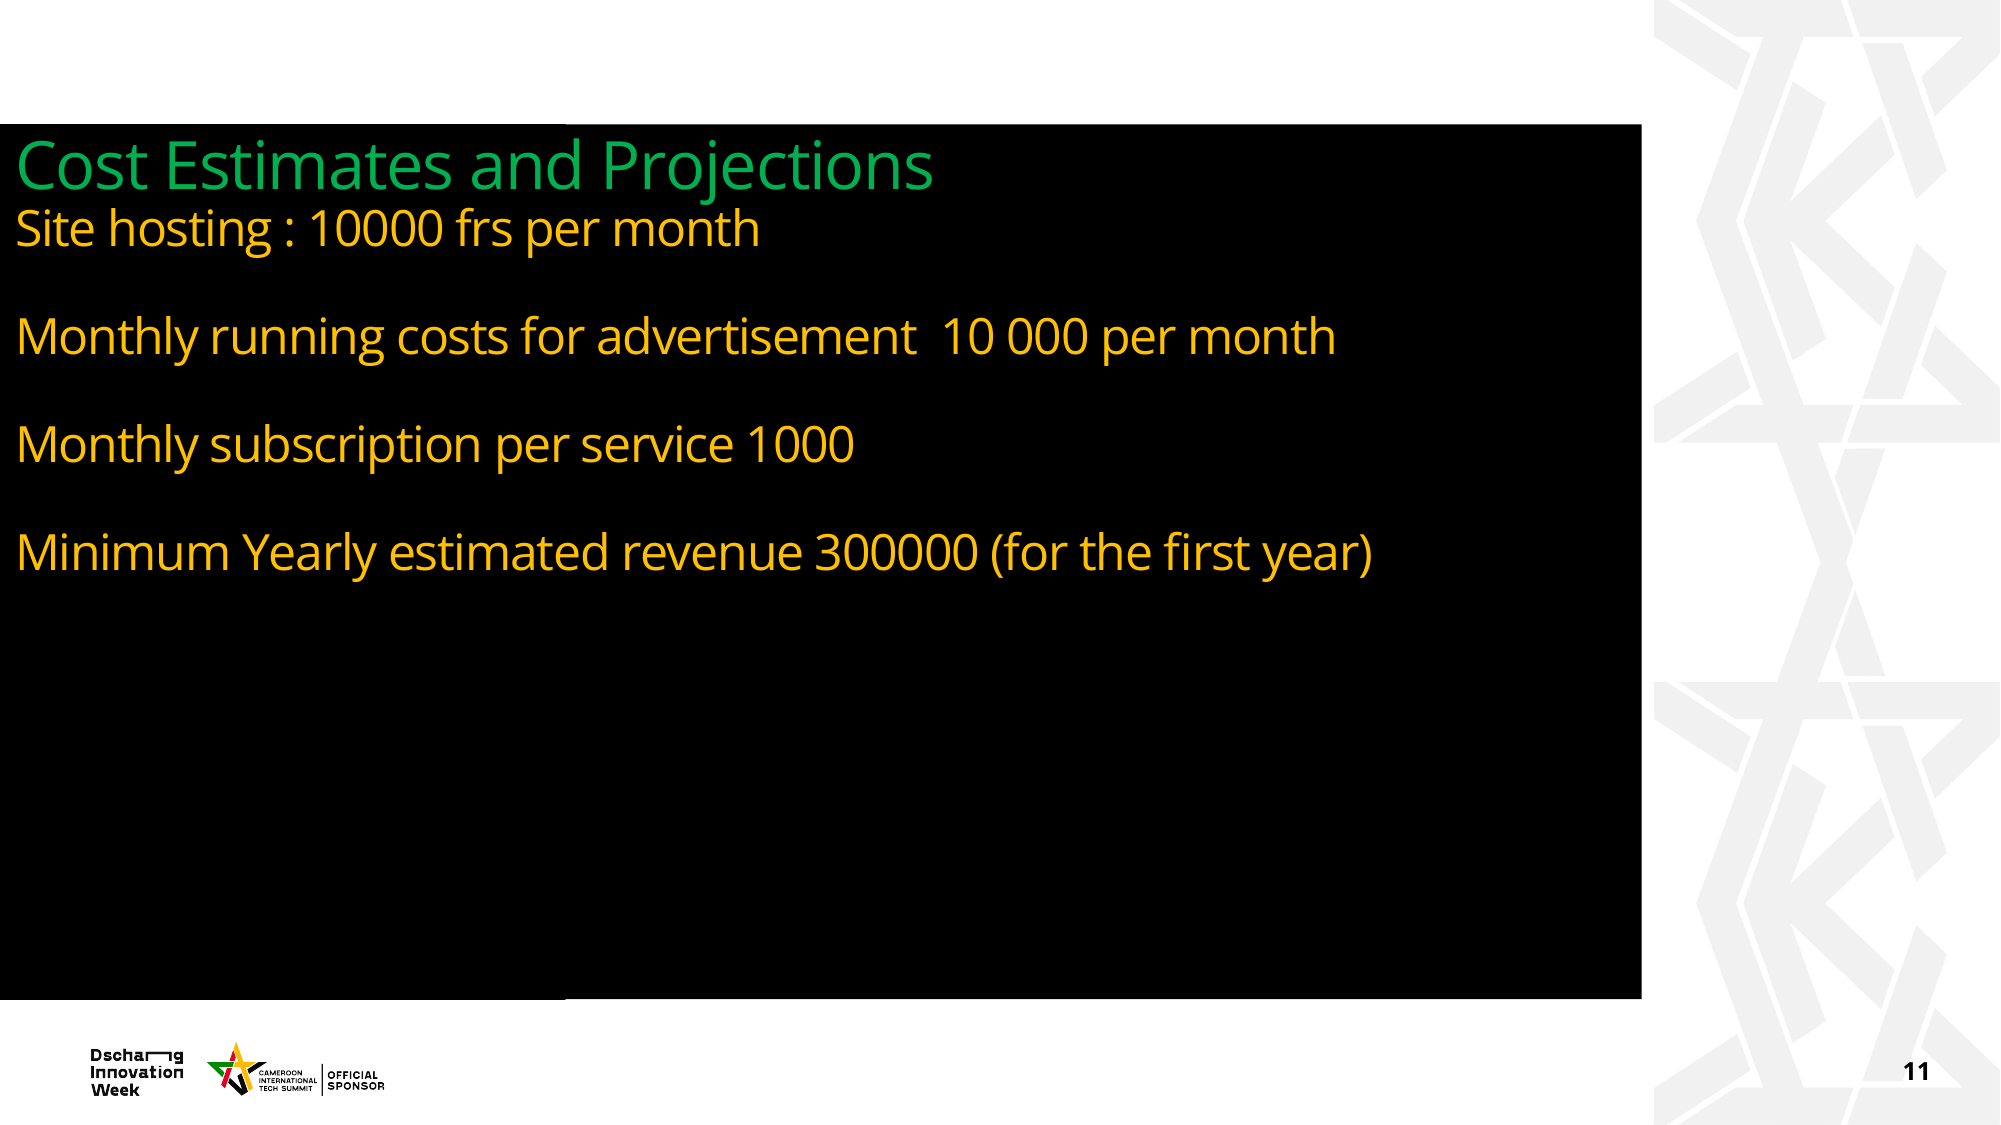

# Cost Estimates and Projections Site hosting : 10000 frs per month Monthly running costs for advertisement  10 000 per month Monthly subscription per service 1000 Minimum Yearly estimated revenue 300000 (for the first year)
11